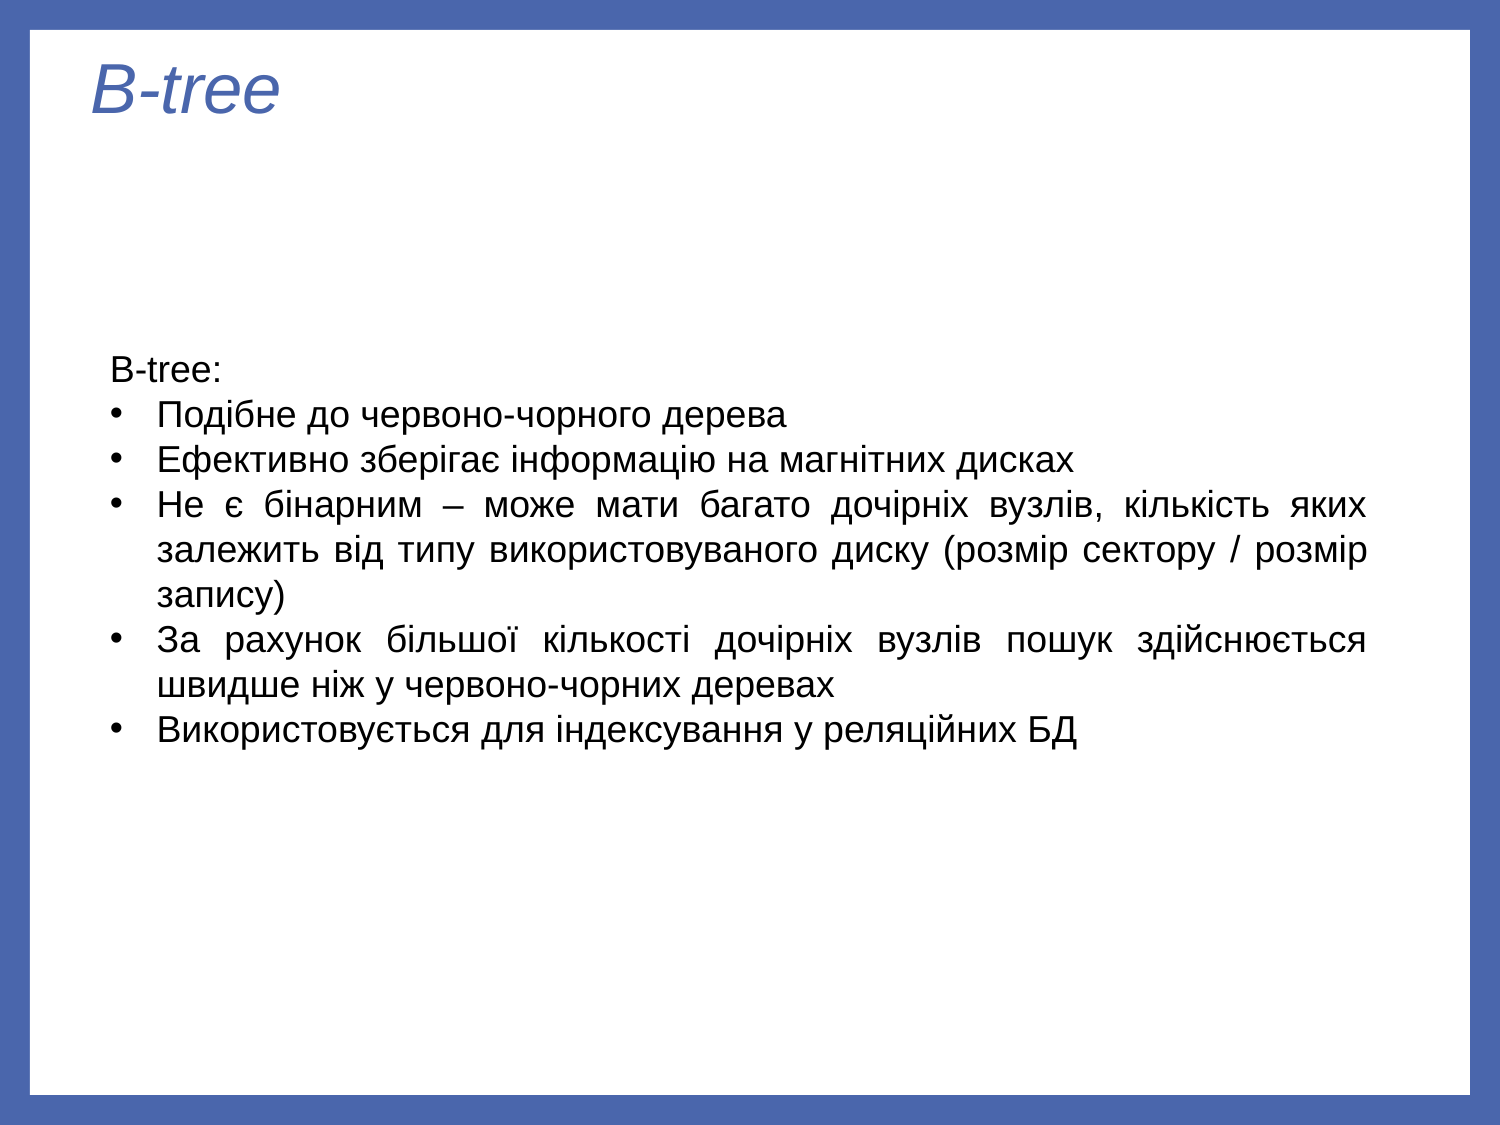

# B-tree
B-tree:
Подібне до червоно-чорного дерева
Ефективно зберігає інформацію на магнітних дисках
Не є бінарним – може мати багато дочірніх вузлів, кількість яких залежить від типу використовуваного диску (розмір сектору / розмір запису)
За рахунок більшої кількості дочірніх вузлів пошук здійснюється швидше ніж у червоно-чорних деревах
Використовується для індексування у реляційних БД